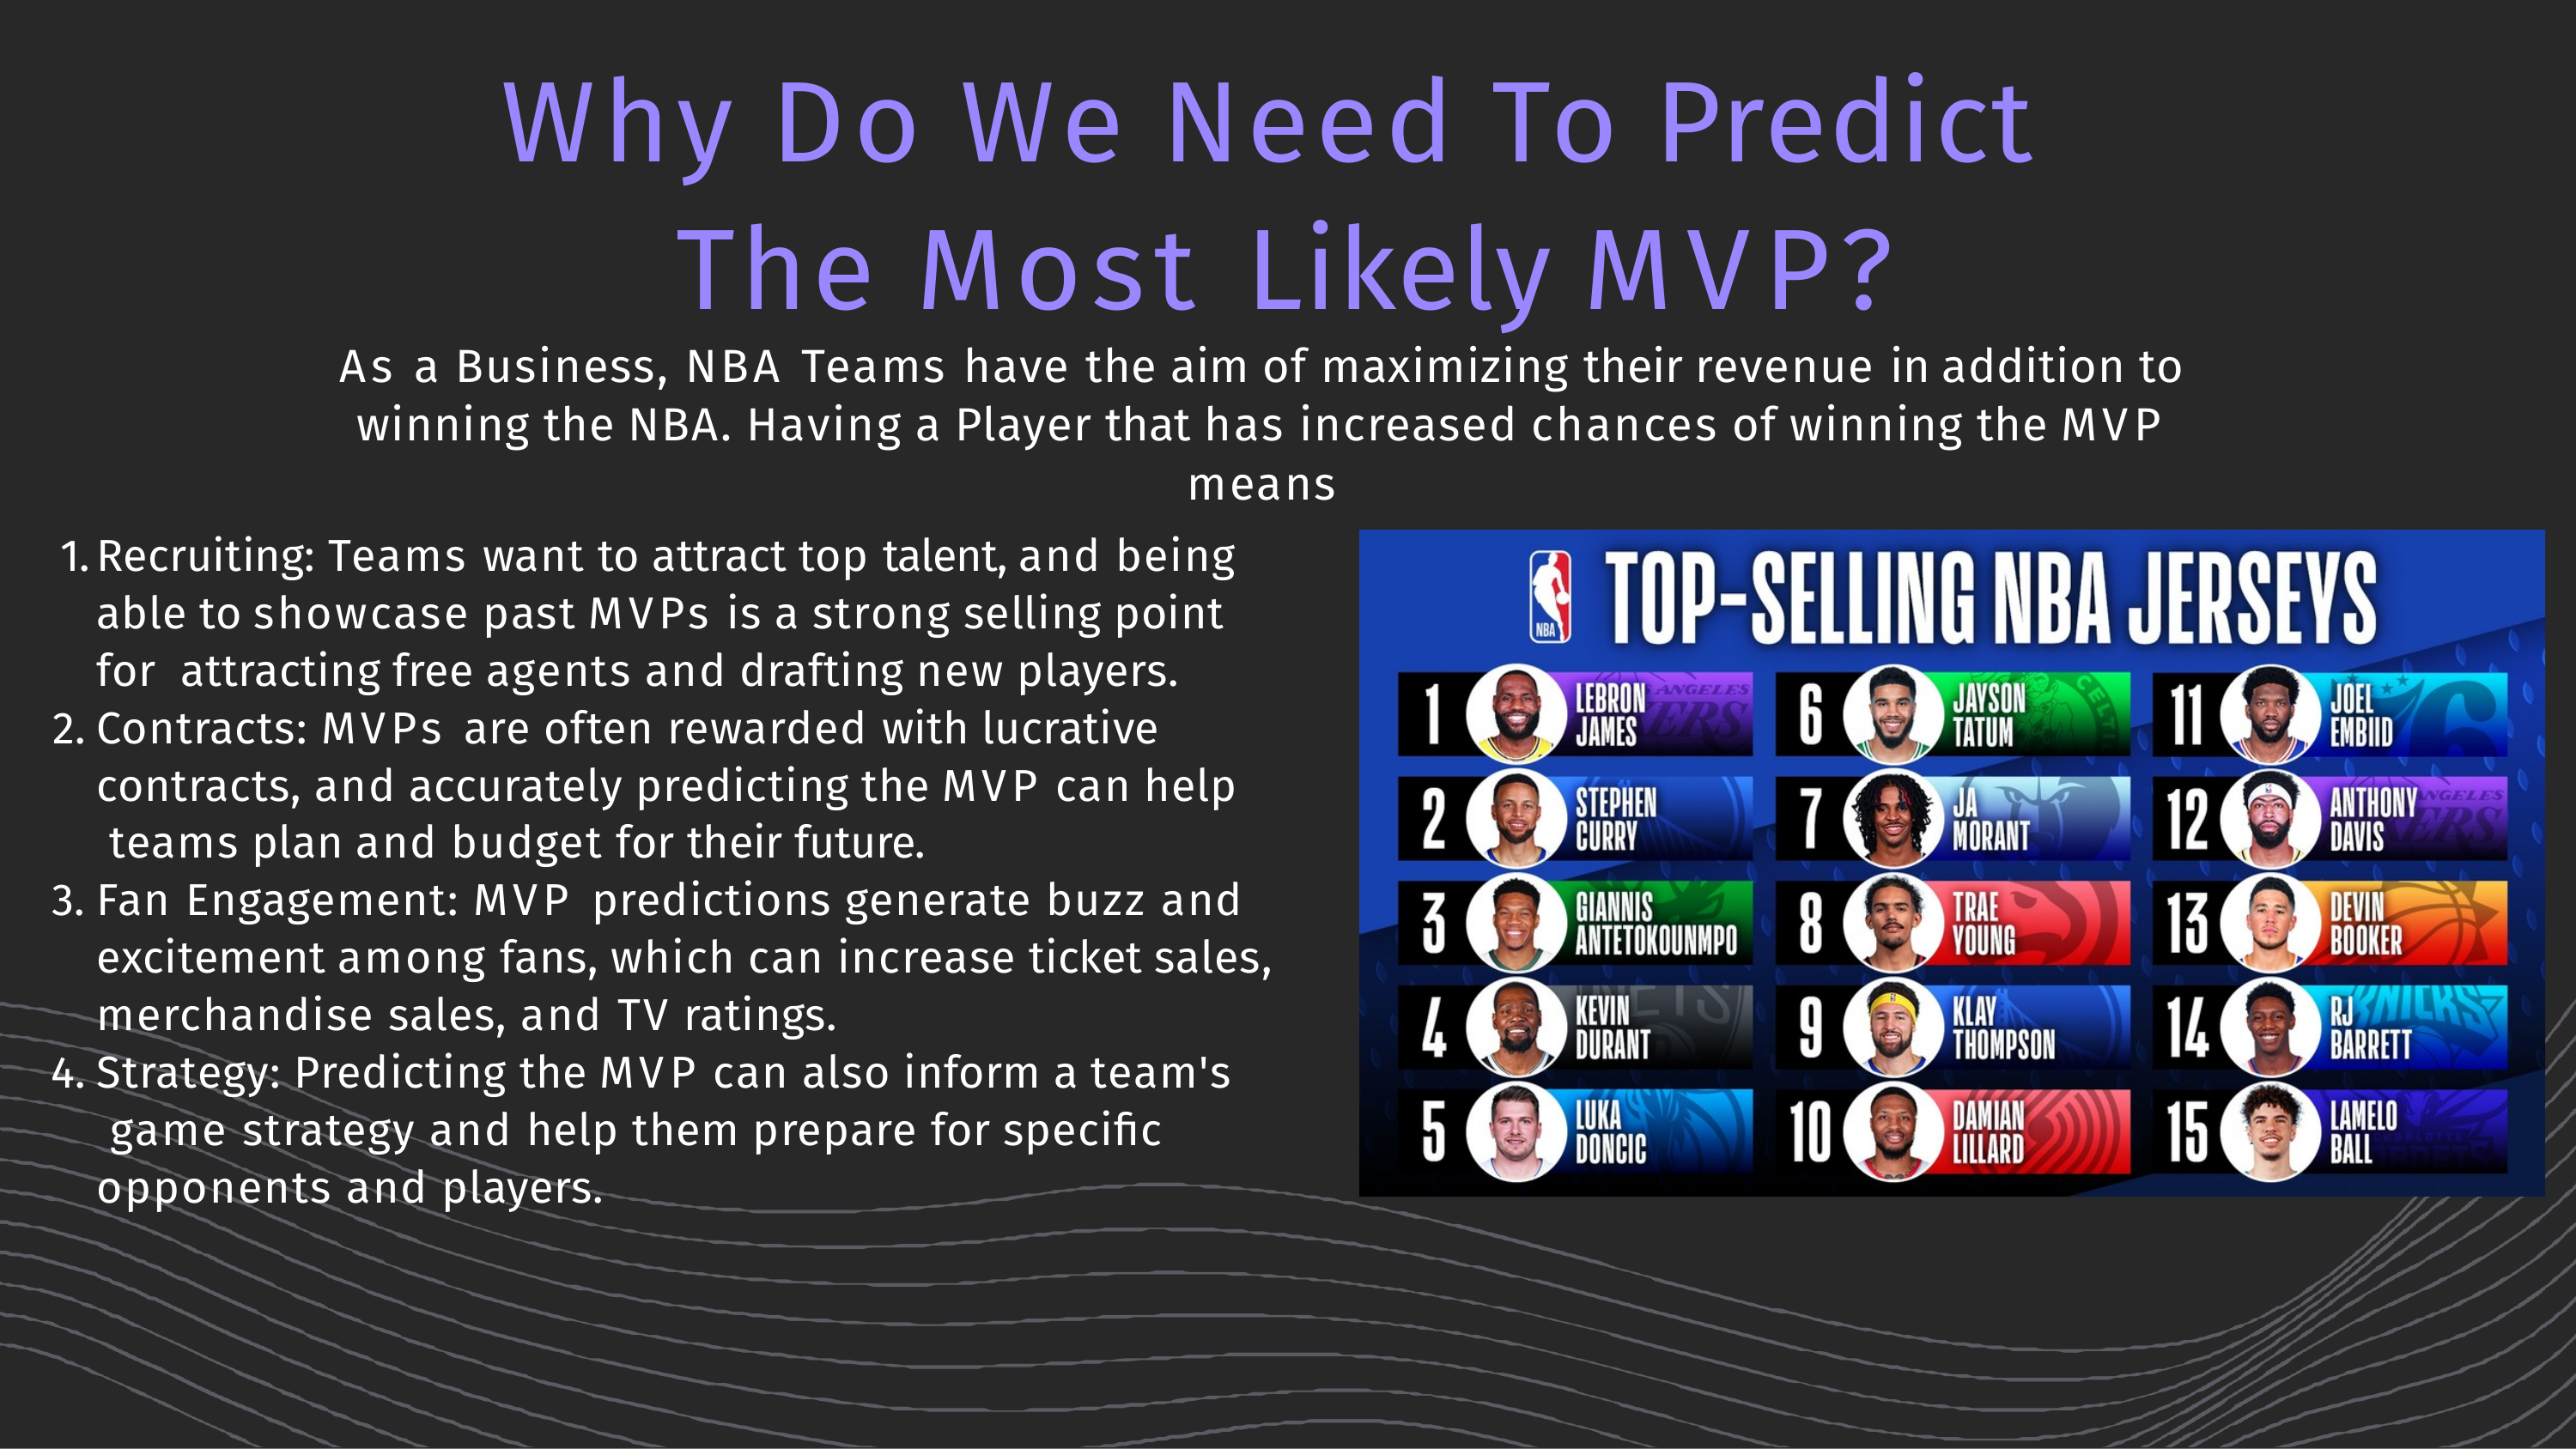

# Why Do We Need To Predict  The Most Likely MVP?
As a Business, NBA Teams have the aim of maximizing their revenue in addition to  winning the NBA. Having a Player that has increased chances of winning the MVP means
Recruiting: Teams want to attract top talent, and being  able to showcase past MVPs is a strong selling point for  attracting free agents and drafting new players.
Contracts: MVPs are often rewarded with lucrative  contracts, and accurately predicting the MVP can help  teams plan and budget for their future.
Fan Engagement: MVP predictions generate buzz and  excitement among fans, which can increase ticket sales,  merchandise sales, and TV ratings.
Strategy: Predicting the MVP can also inform a team's  game strategy and help them prepare for specific  opponents and players.